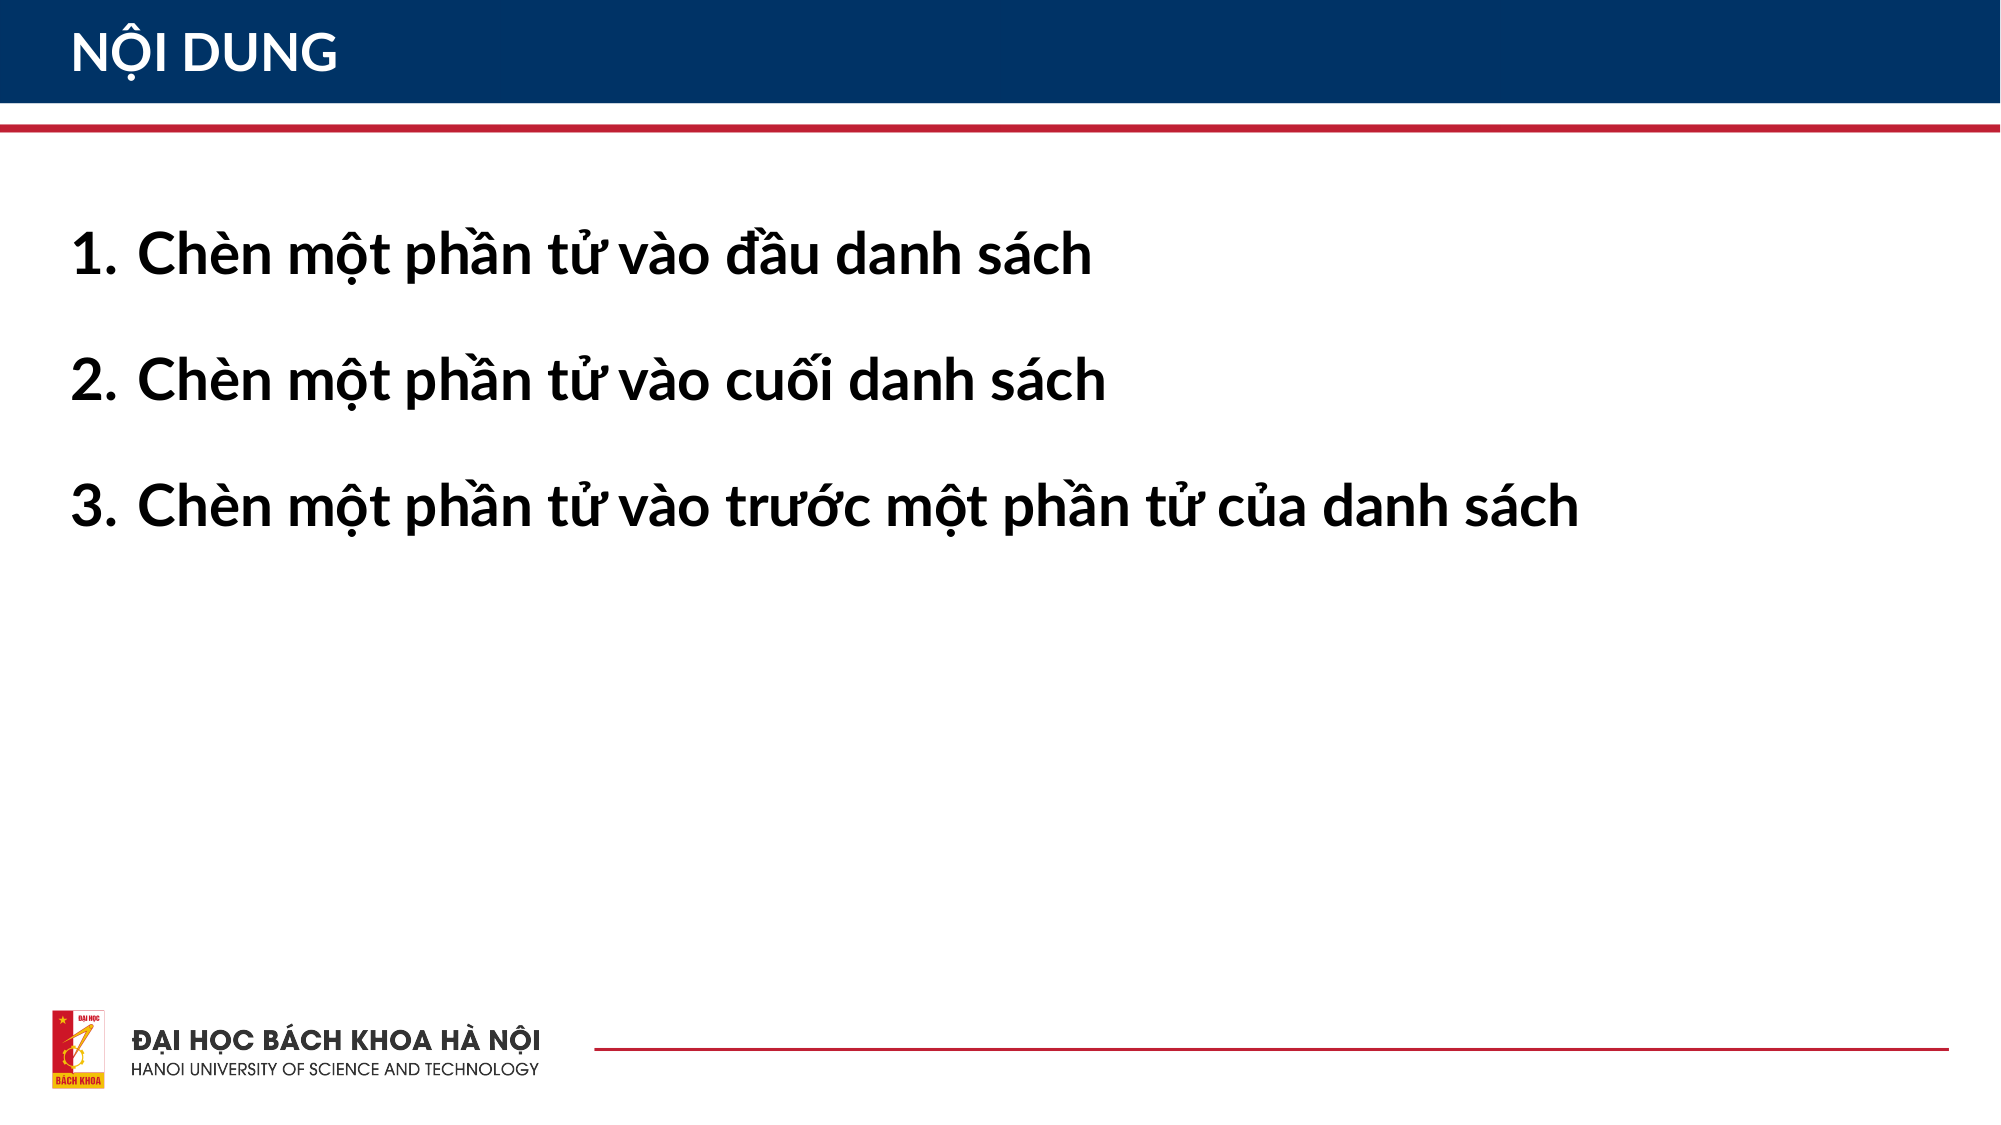

# NỘI DUNG
Chèn một phần tử vào đầu danh sách
Chèn một phần tử vào cuối danh sách
Chèn một phần tử vào trước một phần tử của danh sách